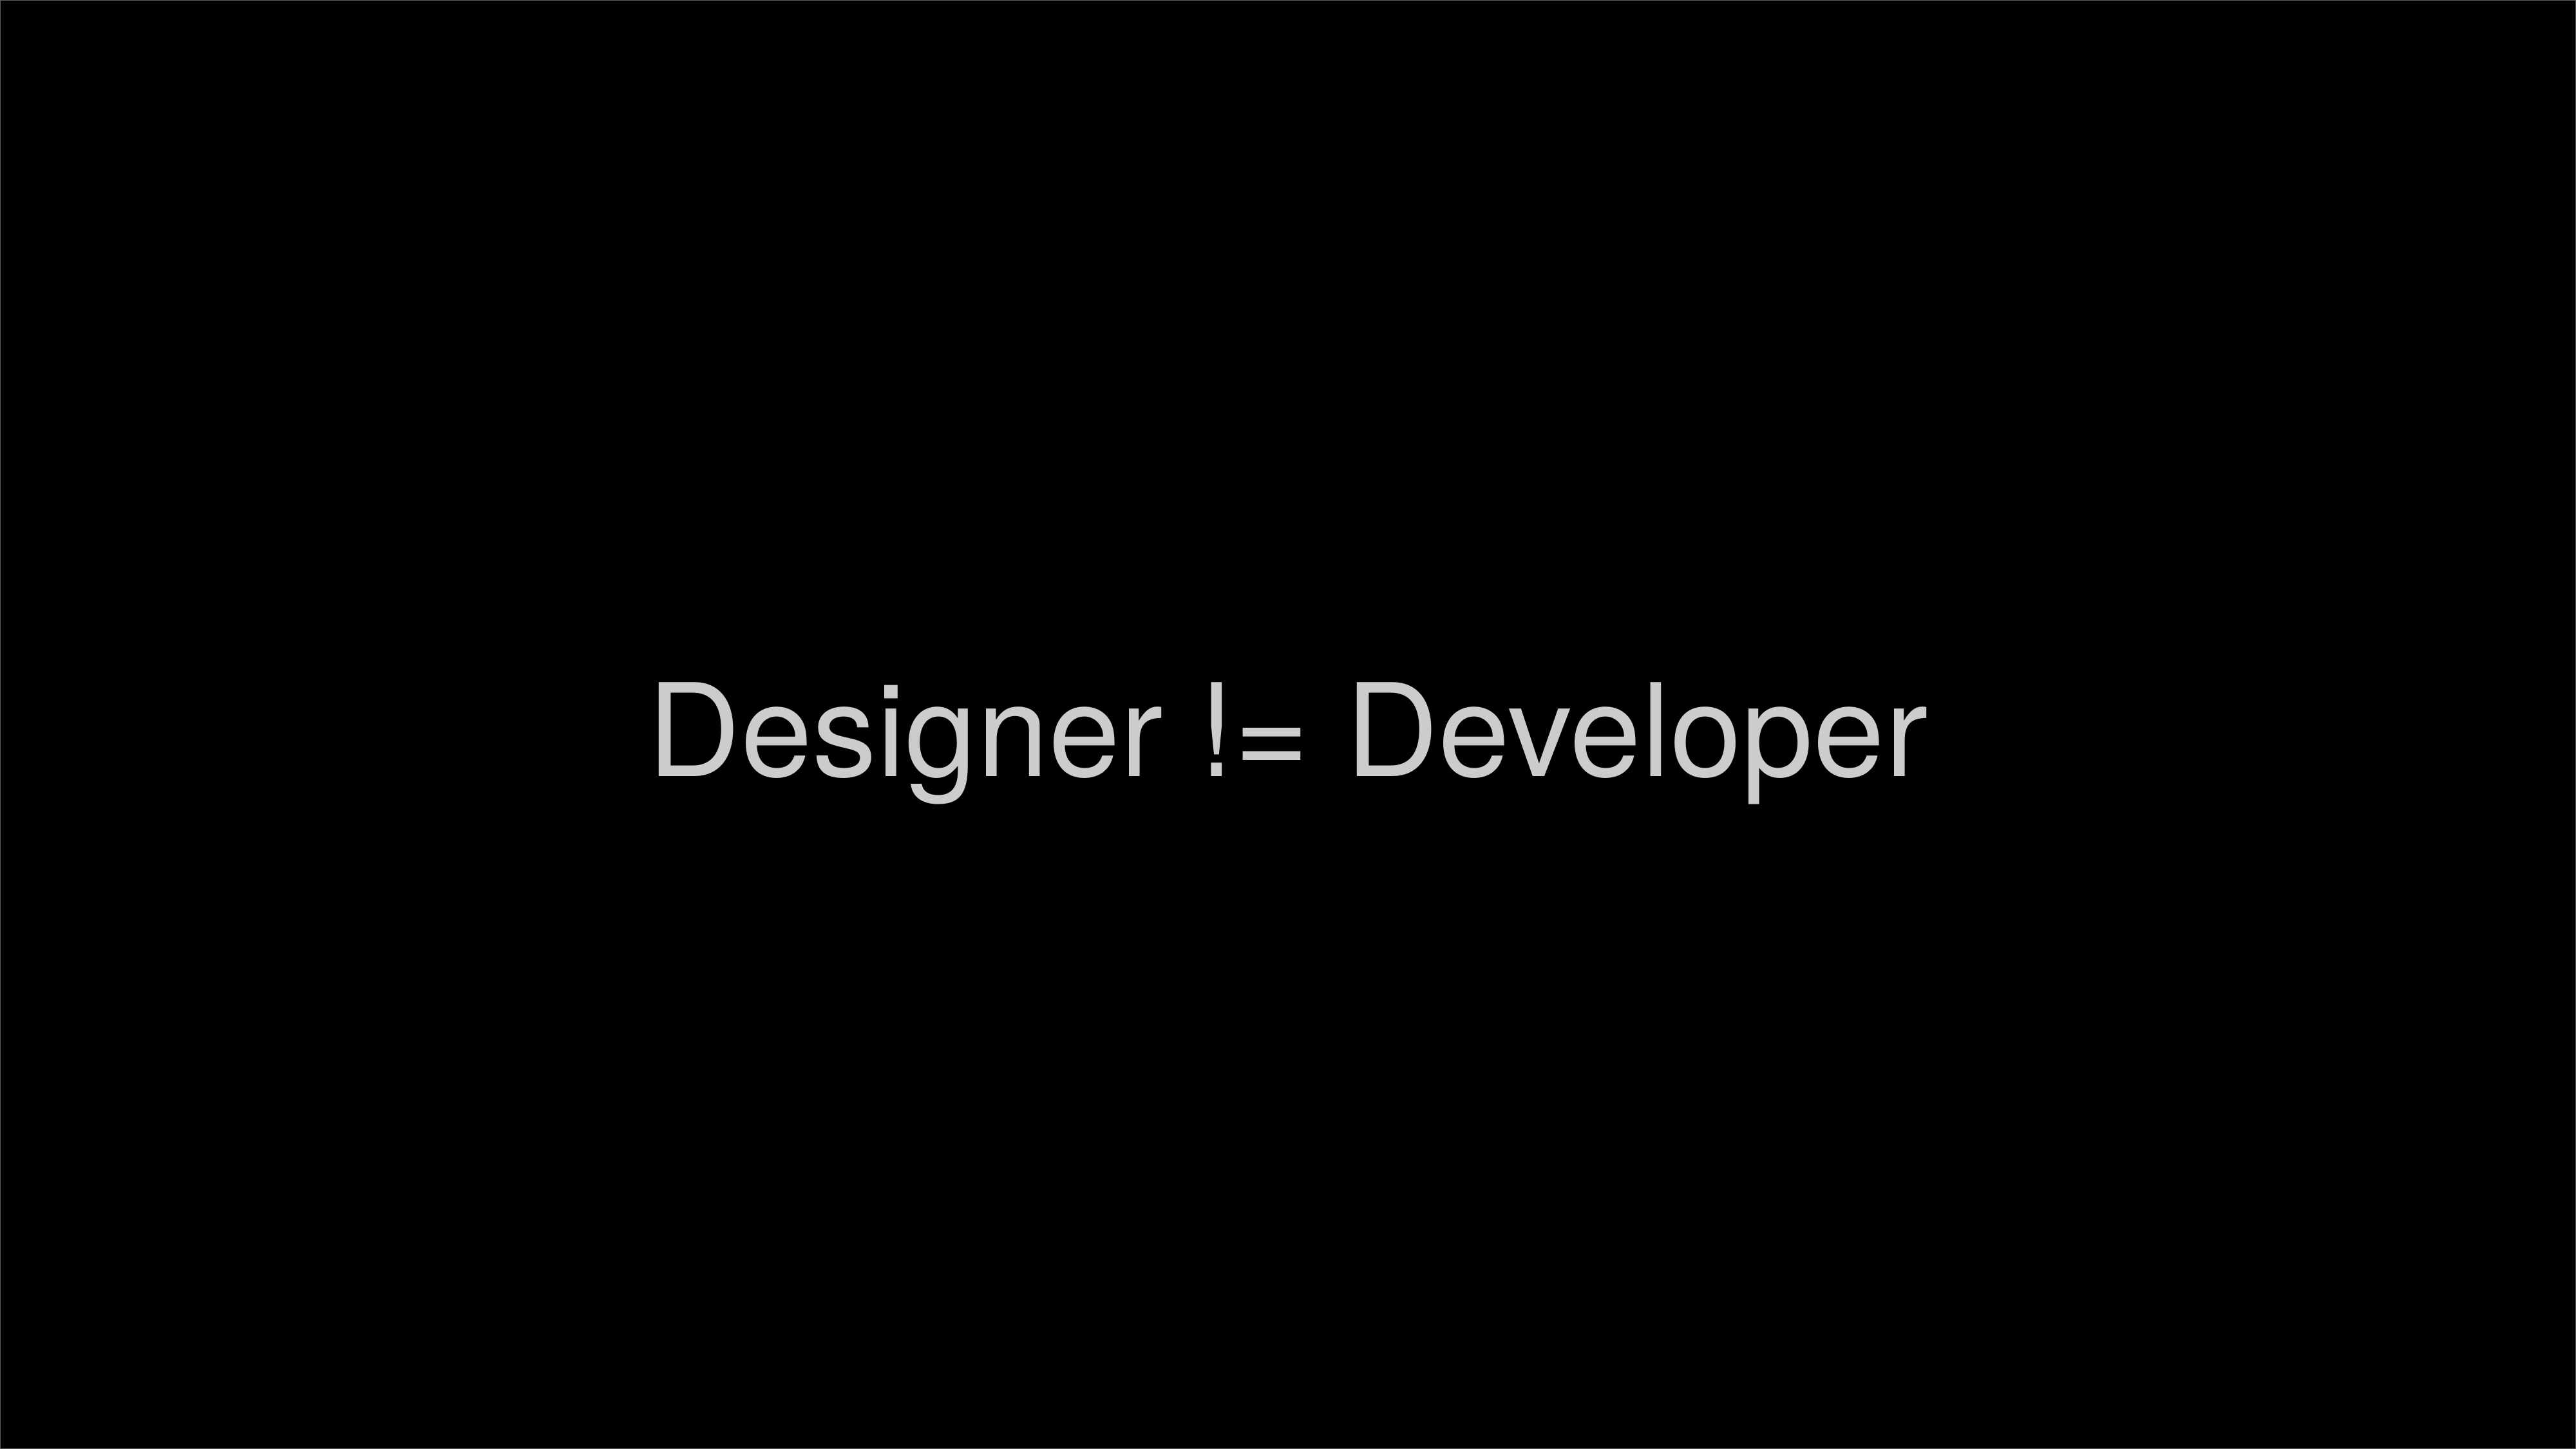

Designer != Developer
Nunca diga não par
Subtítulo detalhado